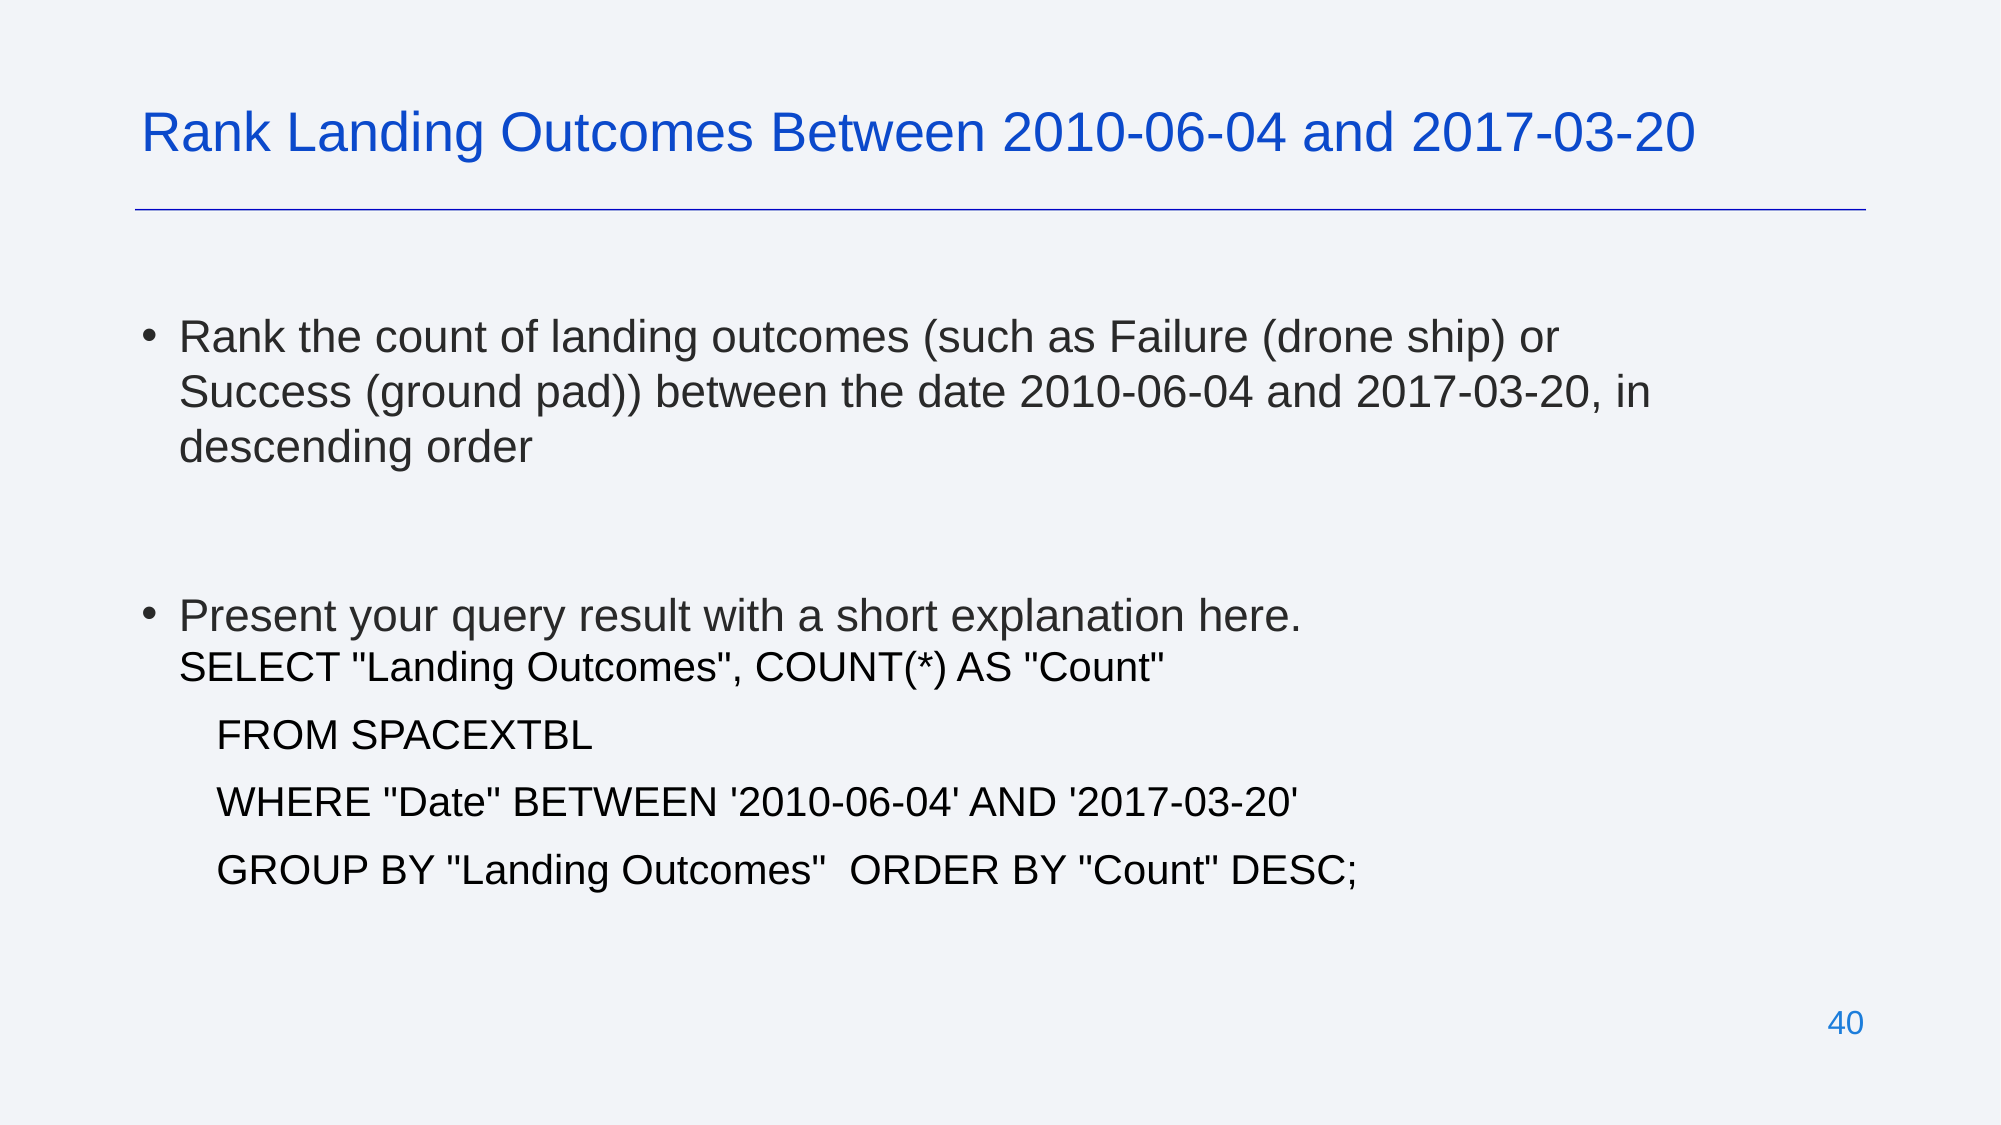

Rank Landing Outcomes Between 2010-06-04 and 2017-03-20
Rank the count of landing outcomes (such as Failure (drone ship) or Success (ground pad)) between the date 2010-06-04 and 2017-03-20, in descending order

Present your query result with a short explanation here.
SELECT "Landing Outcomes", COUNT(*) AS "Count"
FROM SPACEXTBL
WHERE "Date" BETWEEN '2010-06-04' AND '2017-03-20'
GROUP BY "Landing Outcomes"  ORDER BY "Count" DESC;

40